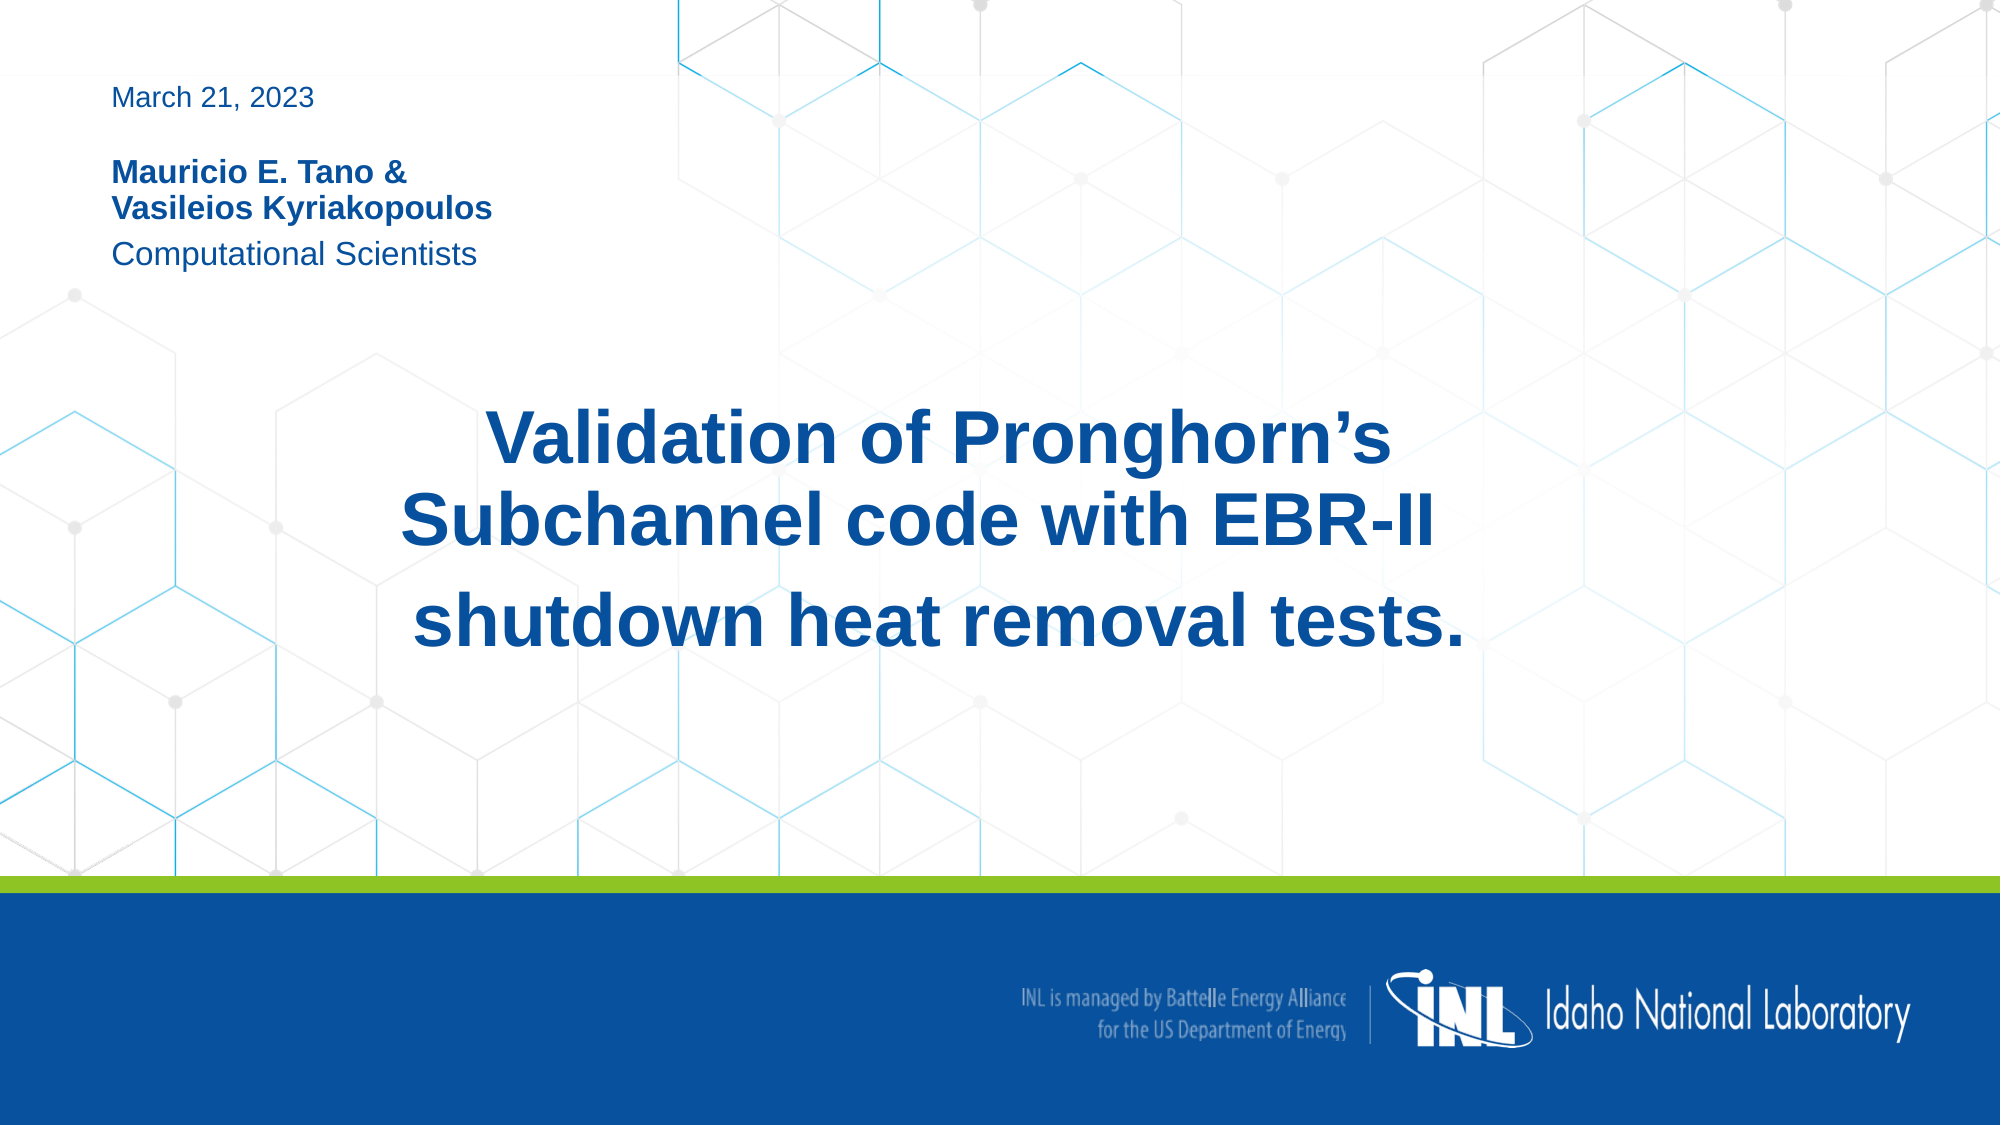

March 21, 2023
Mauricio E. Tano & Vasileios Kyriakopoulos
Computational Scientists
Validation of Pronghorn’s Subchannel code with EBR-II
shutdown heat removal tests.